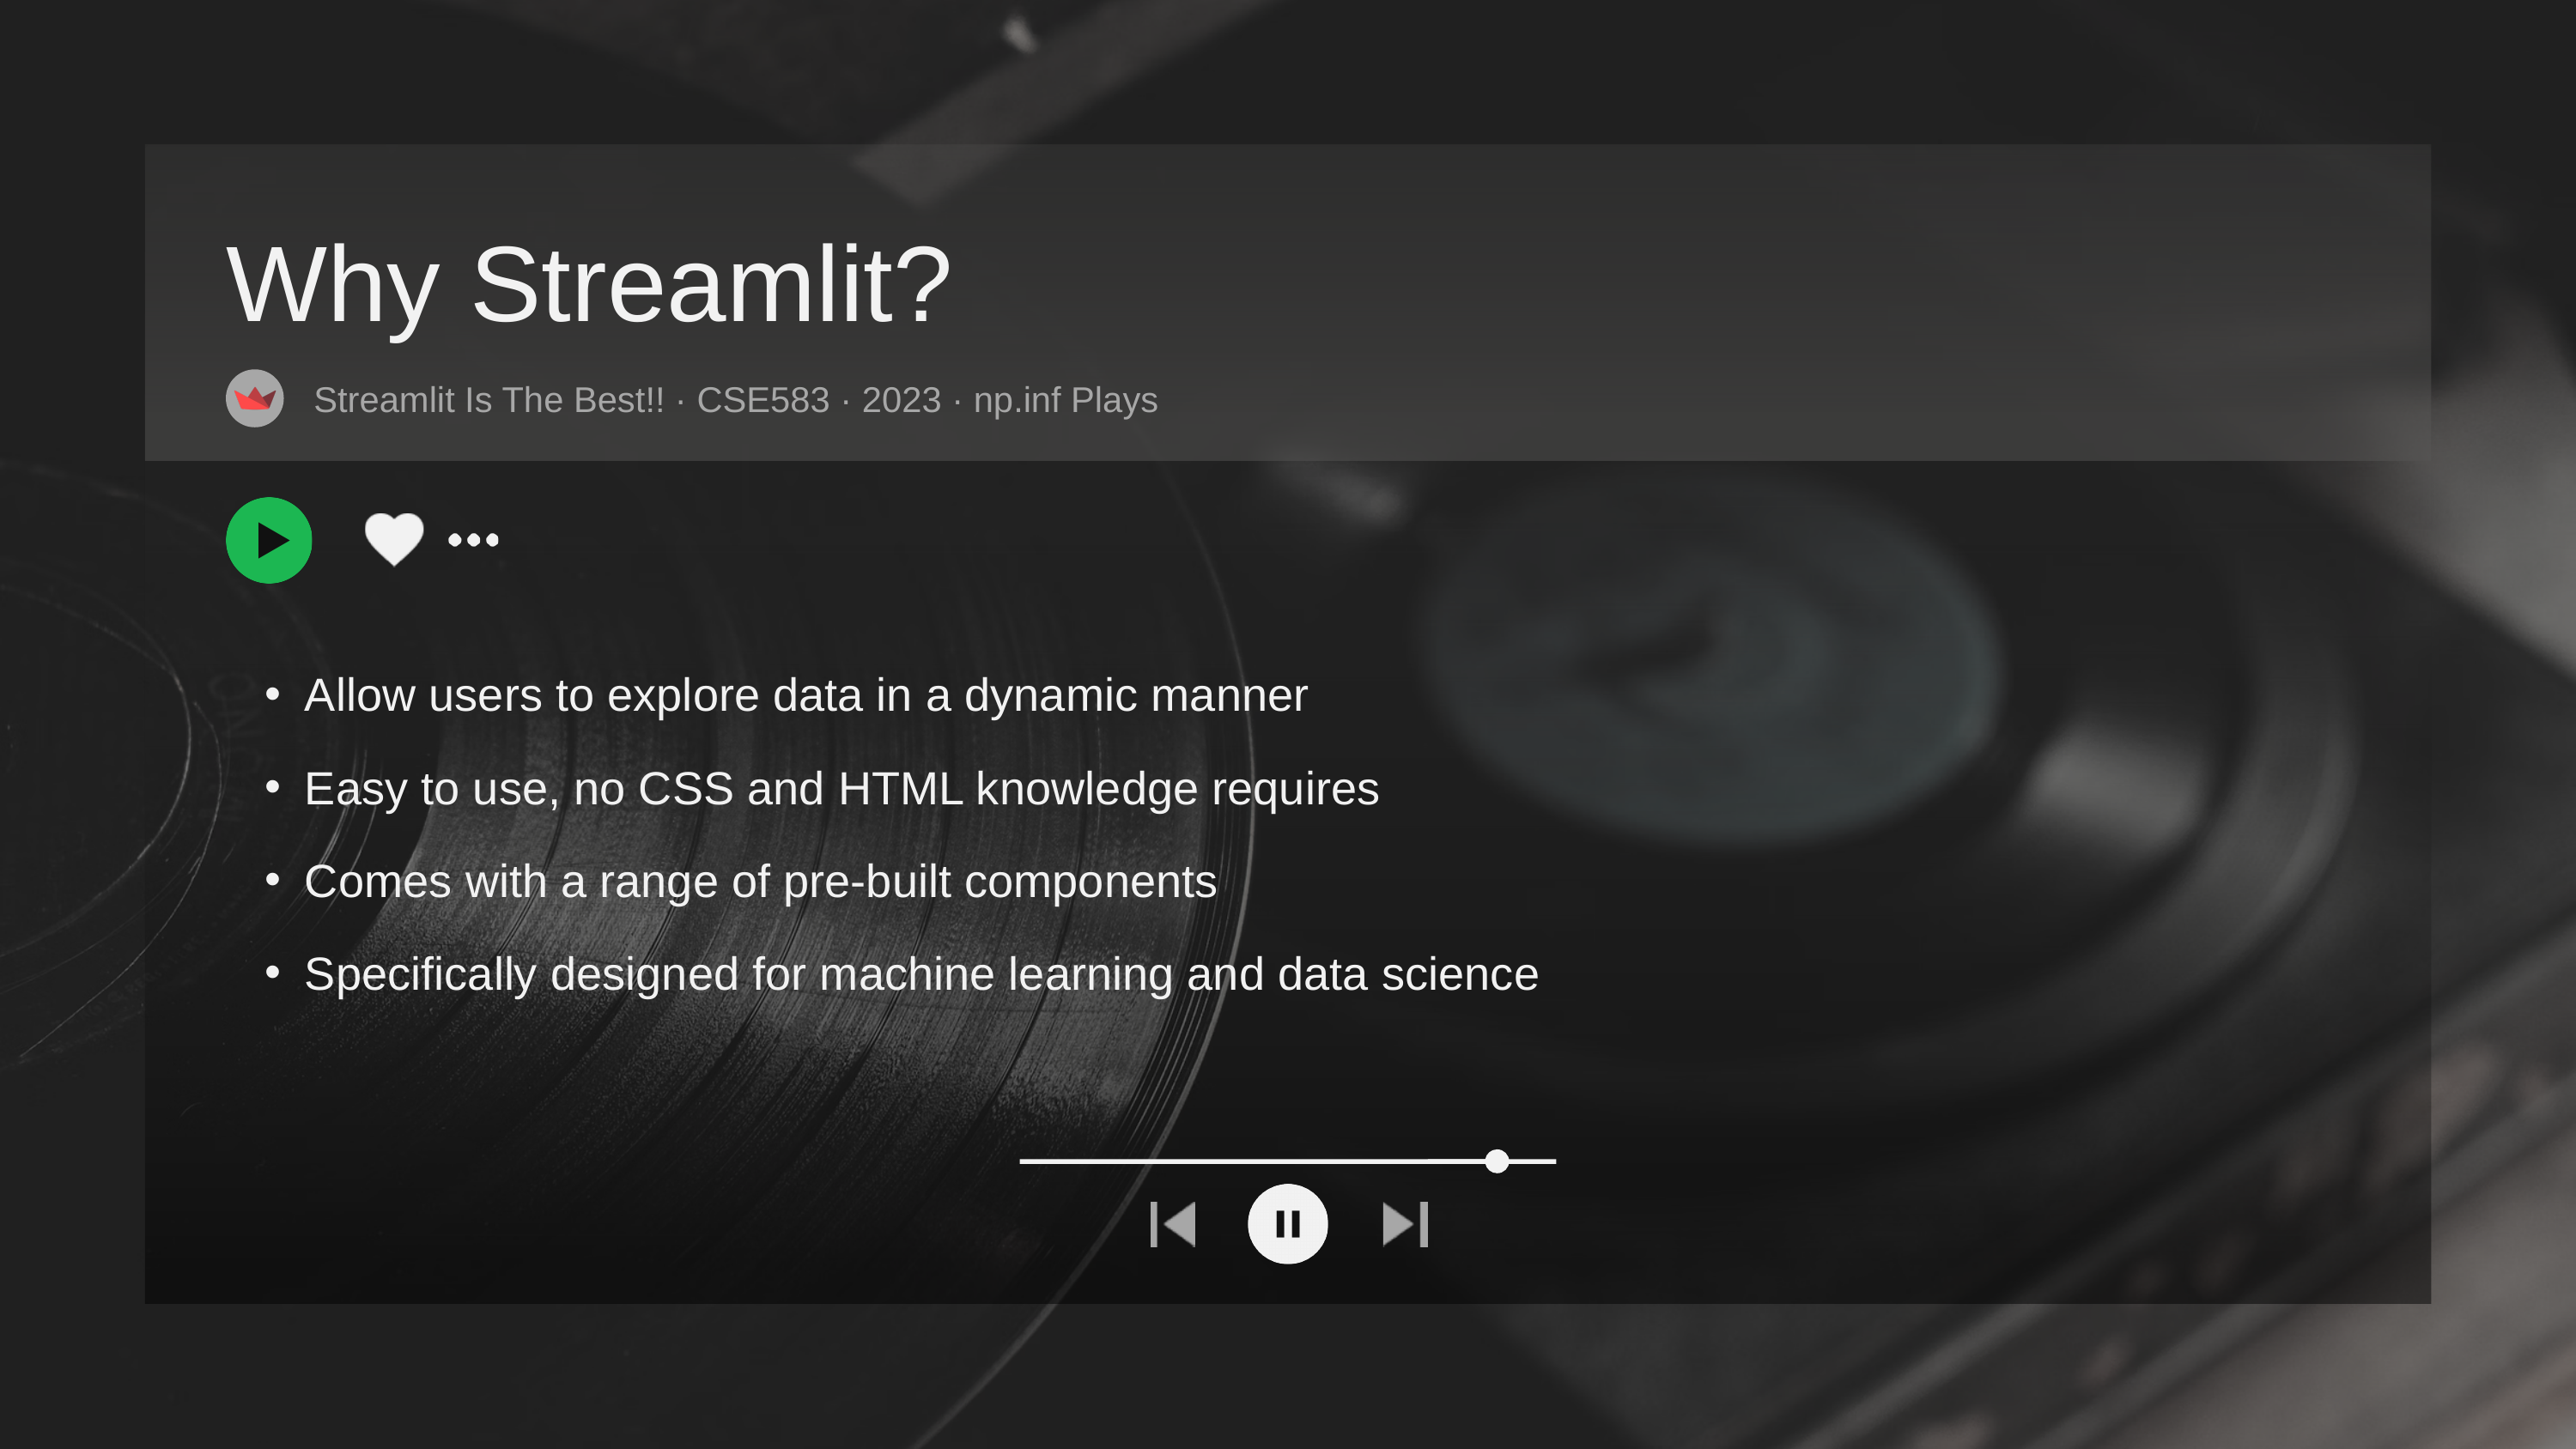

Why Streamlit?

Streamlit Is The Best!! · CSE583 · 2023 · np.inf Plays

Allow users to explore data in a dynamic manner
Easy to use, no CSS and HTML knowledge requires
Comes with a range of pre-built components
Specifically designed for machine learning and data science